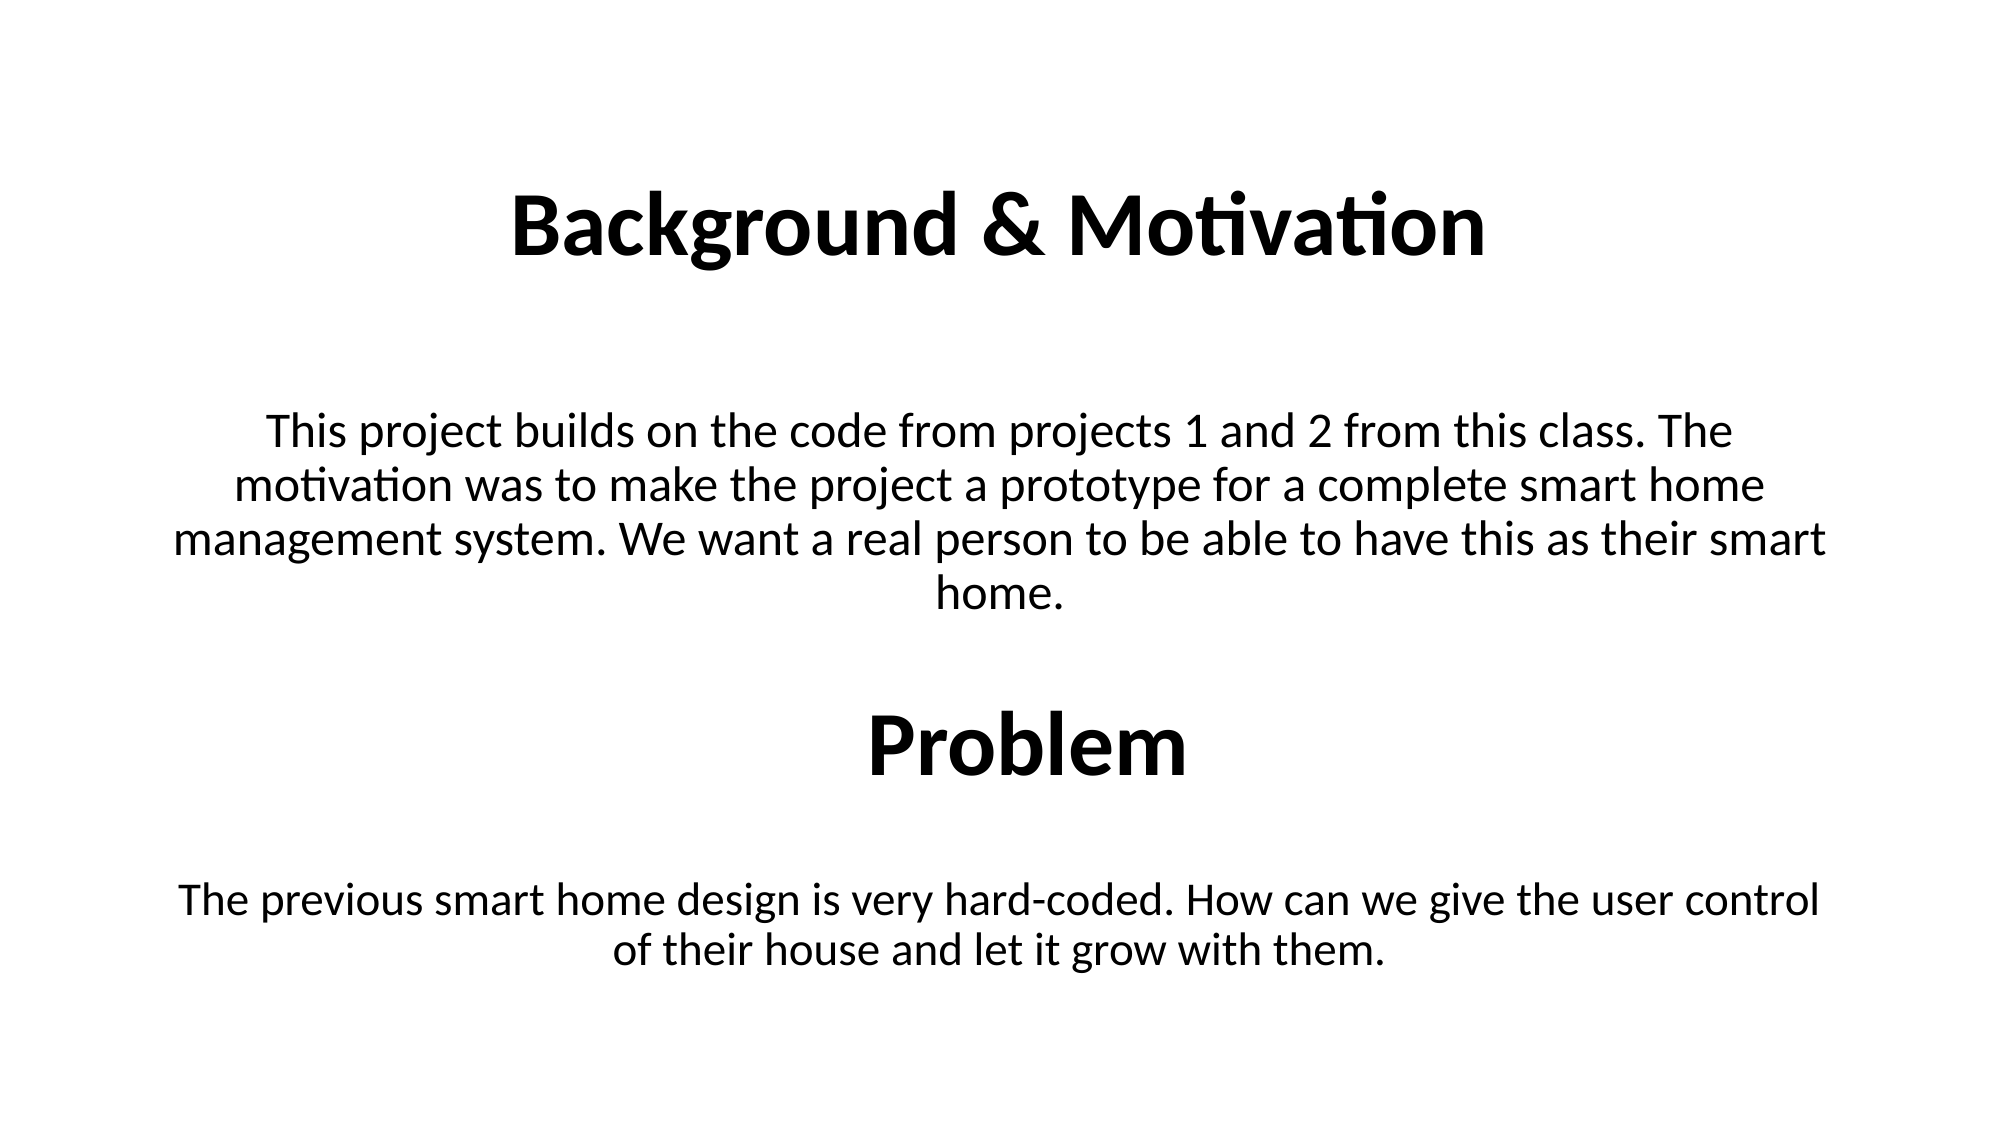

Background & Motivation
This project builds on the code from projects 1 and 2 from this class. The motivation was to make the project a prototype for a complete smart home management system. We want a real person to be able to have this as their smart home.

Problem
The previous smart home design is very hard-coded. How can we give the user control of their house and let it grow with them.